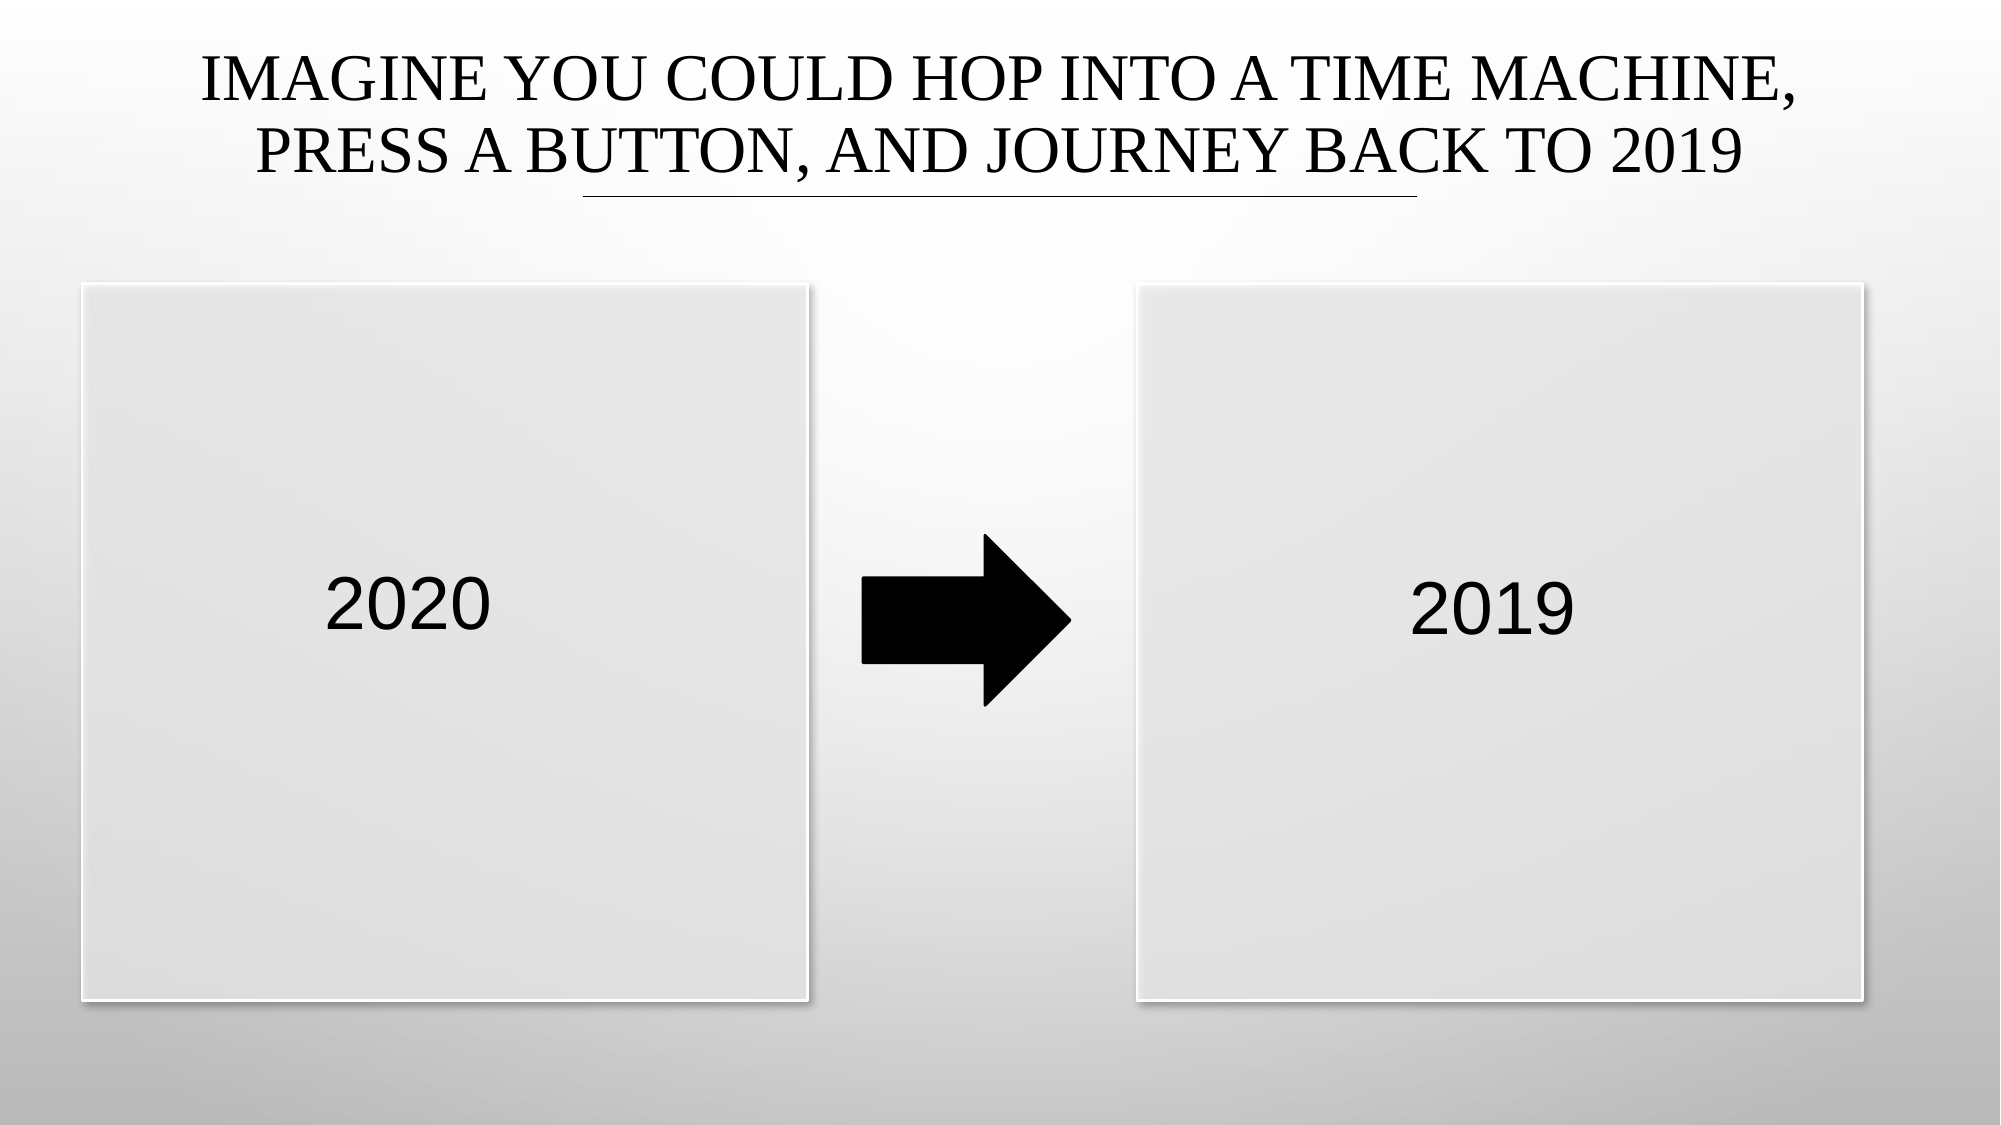

# Imagine you could hop into a time machine, press a button, and journey back to 2019

2020
2019